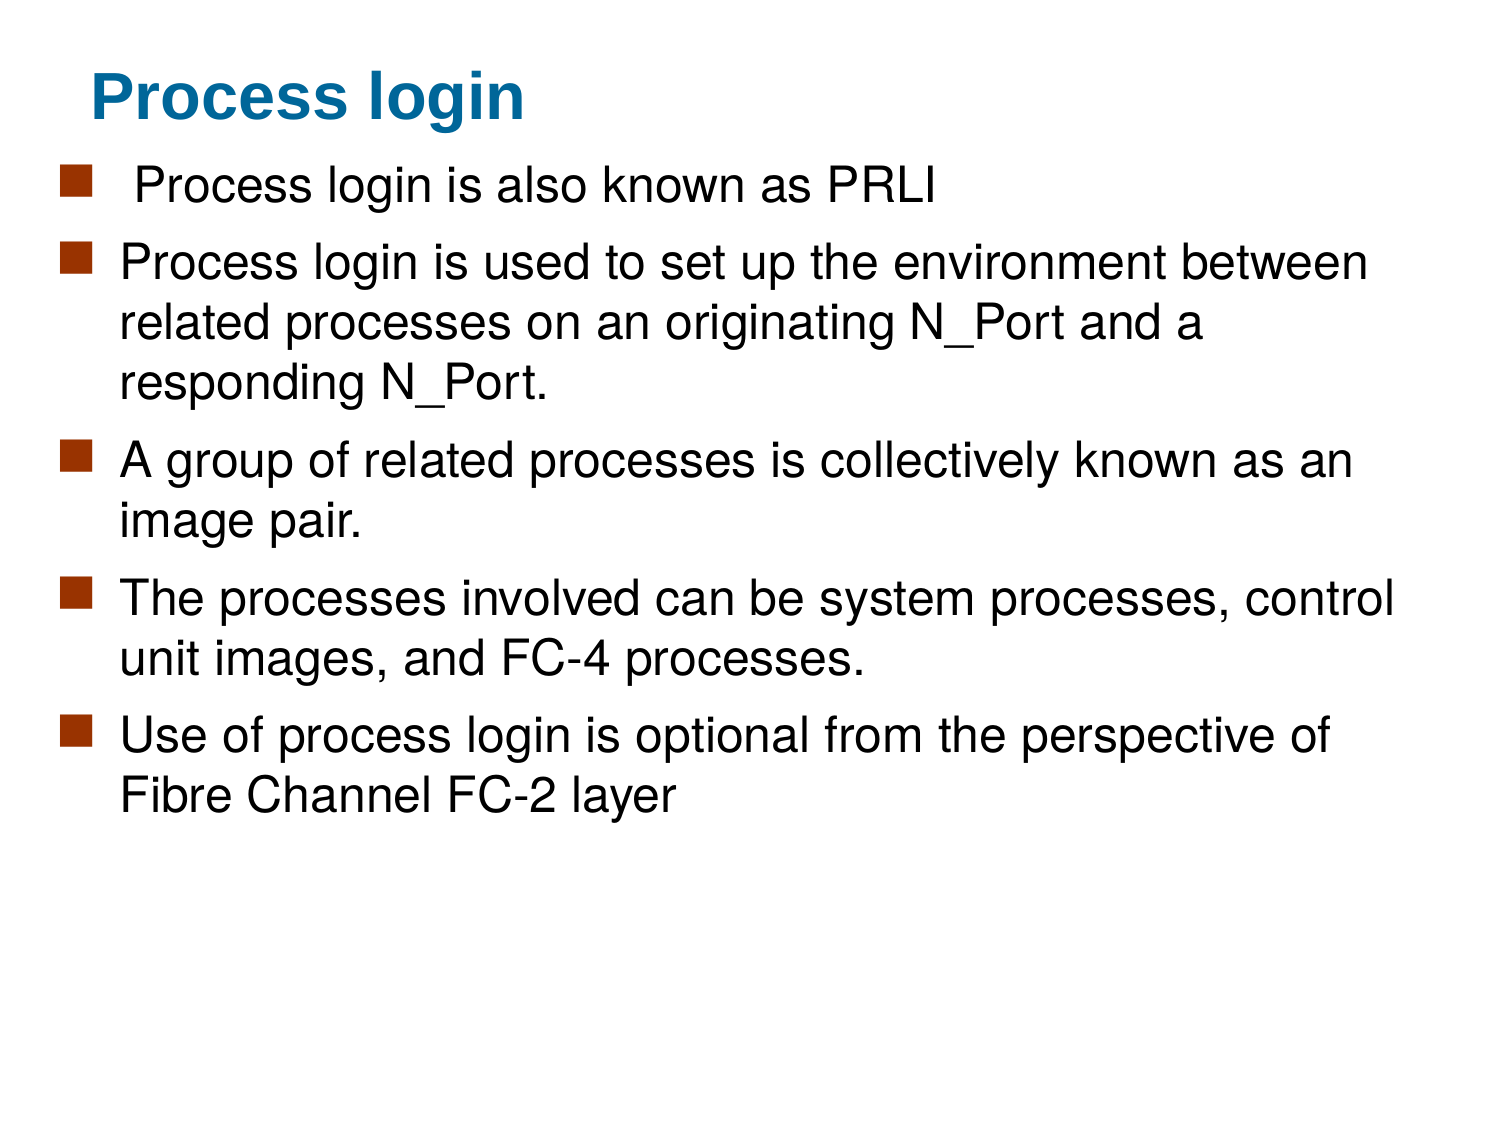

# Process login
 Process login is also known as PRLI
Process login is used to set up the environment between related processes on an originating N_Port and a responding N_Port.
A group of related processes is collectively known as an image pair.
The processes involved can be system processes, control unit images, and FC-4 processes.
Use of process login is optional from the perspective of Fibre Channel FC-2 layer